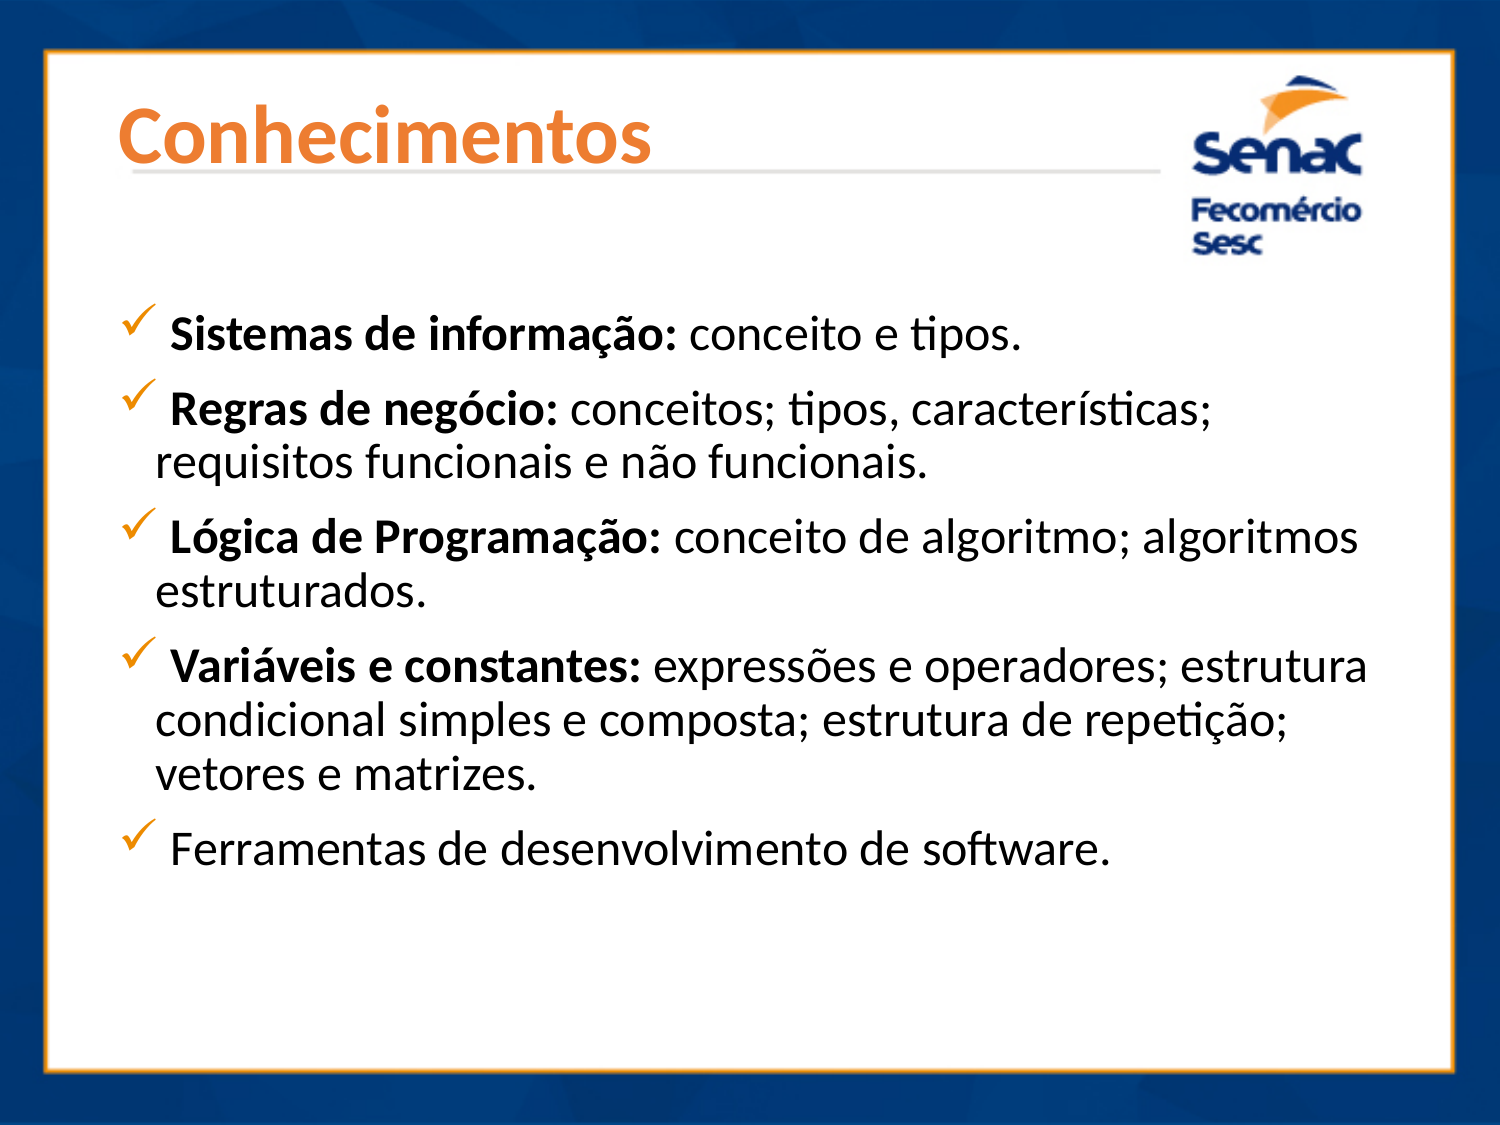

# Conhecimentos

 Sistemas de informação: conceito e tipos.
 Regras de negócio: conceitos; tipos, características; requisitos funcionais e não funcionais.
 Lógica de Programação: conceito de algoritmo; algoritmos estruturados.
 Variáveis e constantes: expressões e operadores; estrutura condicional simples e composta; estrutura de repetição; vetores e matrizes.
 Ferramentas de desenvolvimento de software.